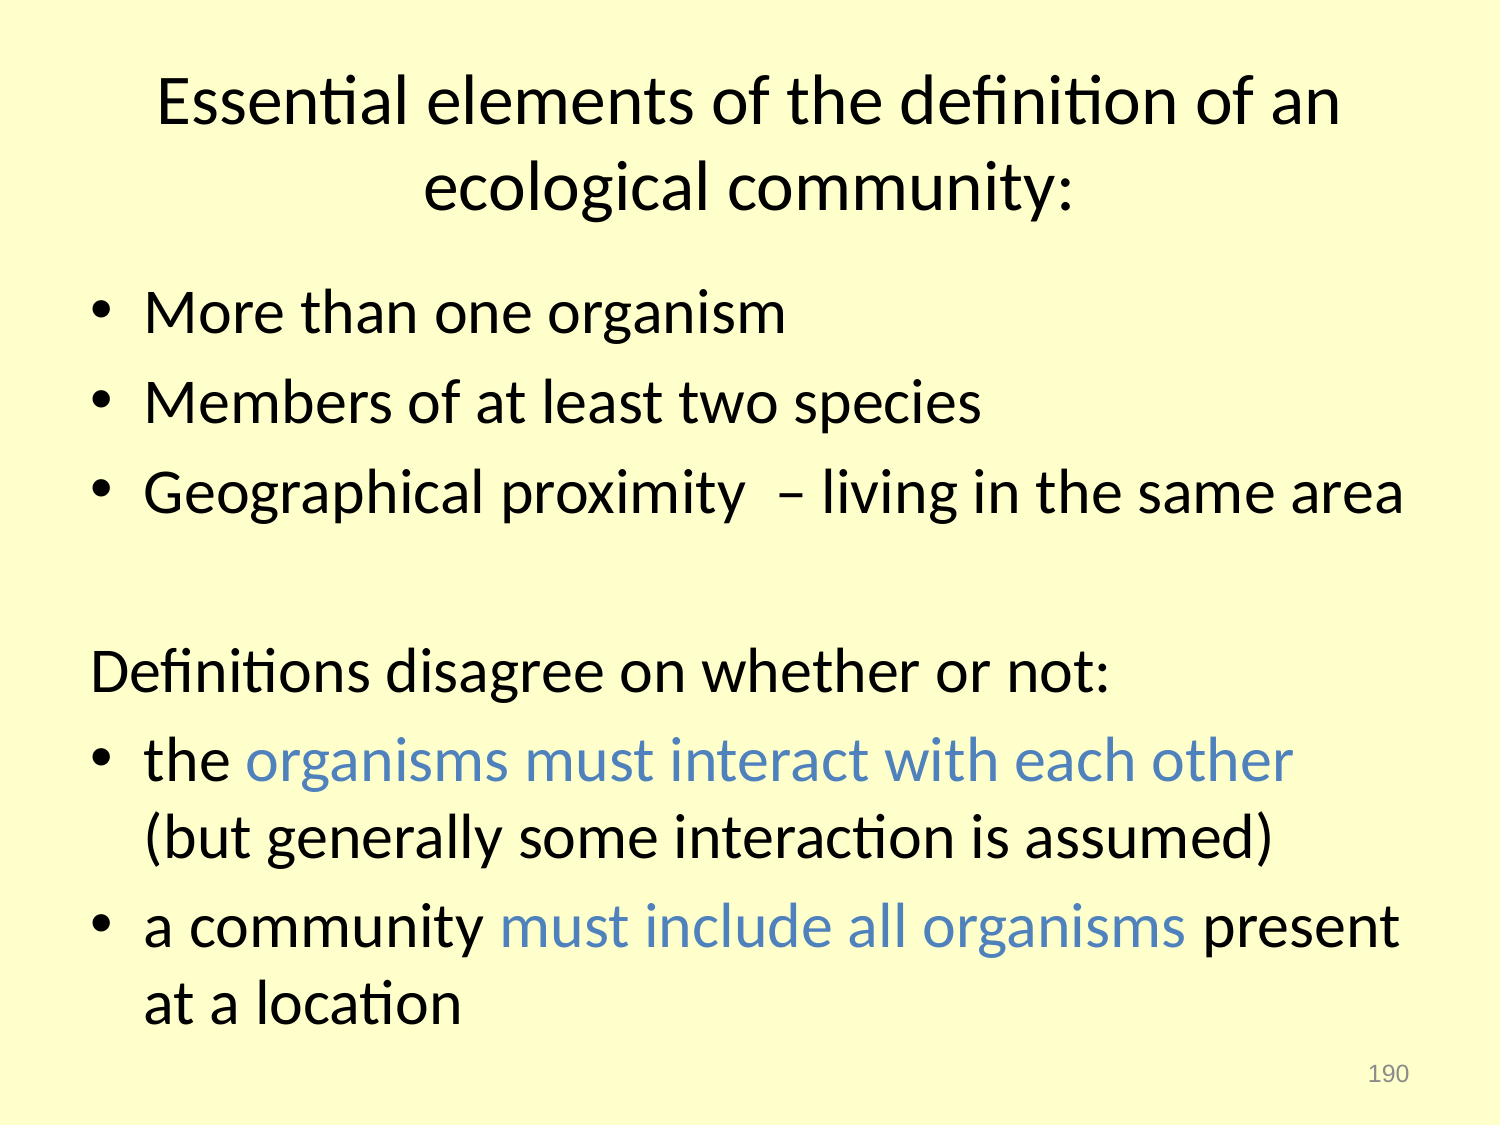

# Essential elements of the definition of an ecological community:
More than one organism
Members of at least two species
Geographical proximity  – living in the same area

Definitions disagree on whether or not:
the organisms must interact with each other (but generally some interaction is assumed)
a community must include all organisms present at a location
190